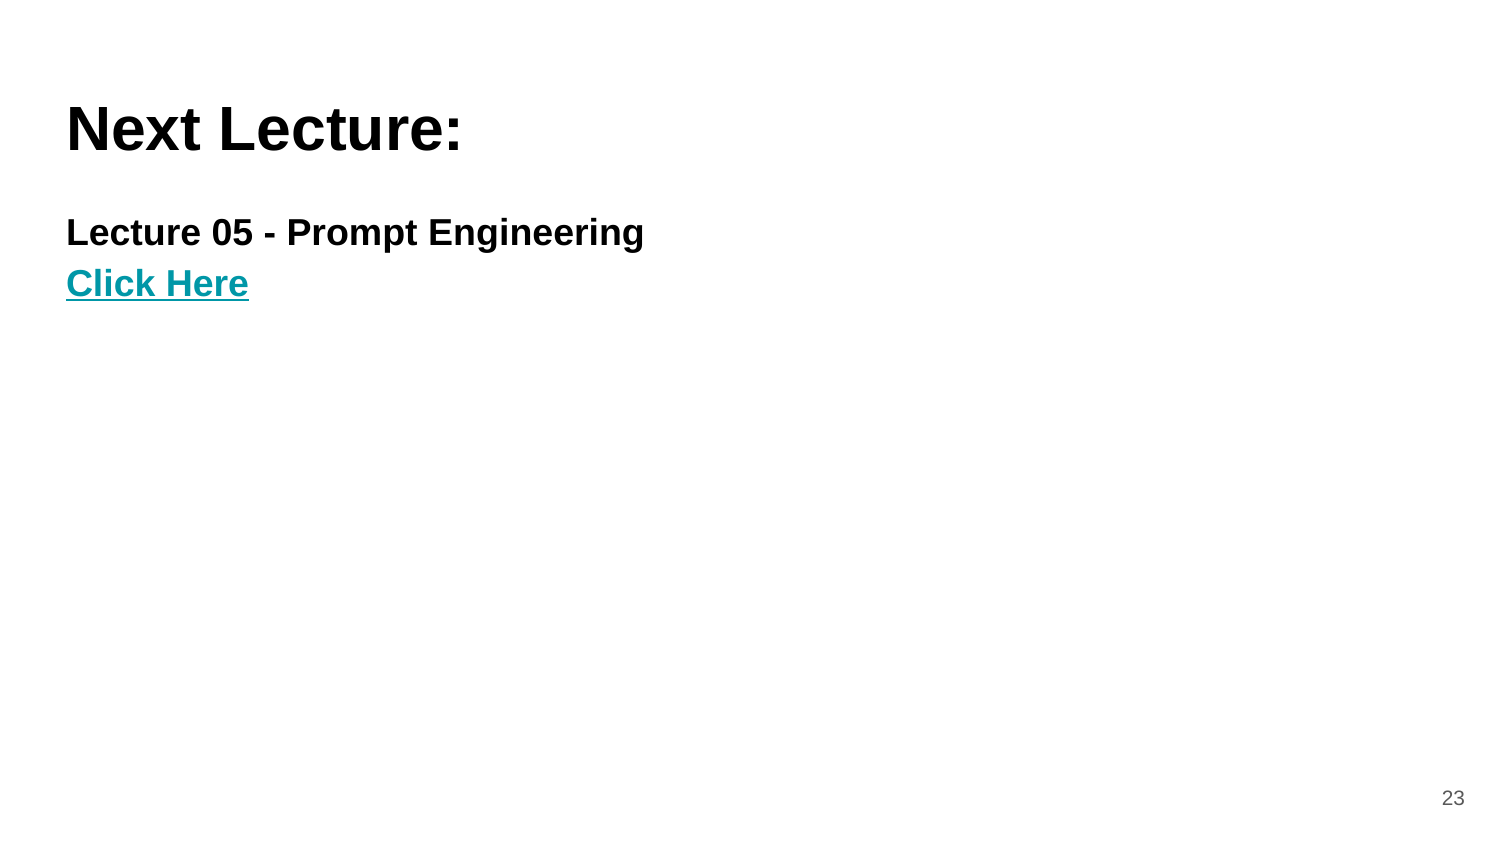

# Next Lecture:
Lecture 05 - Prompt Engineering
Click Here
23